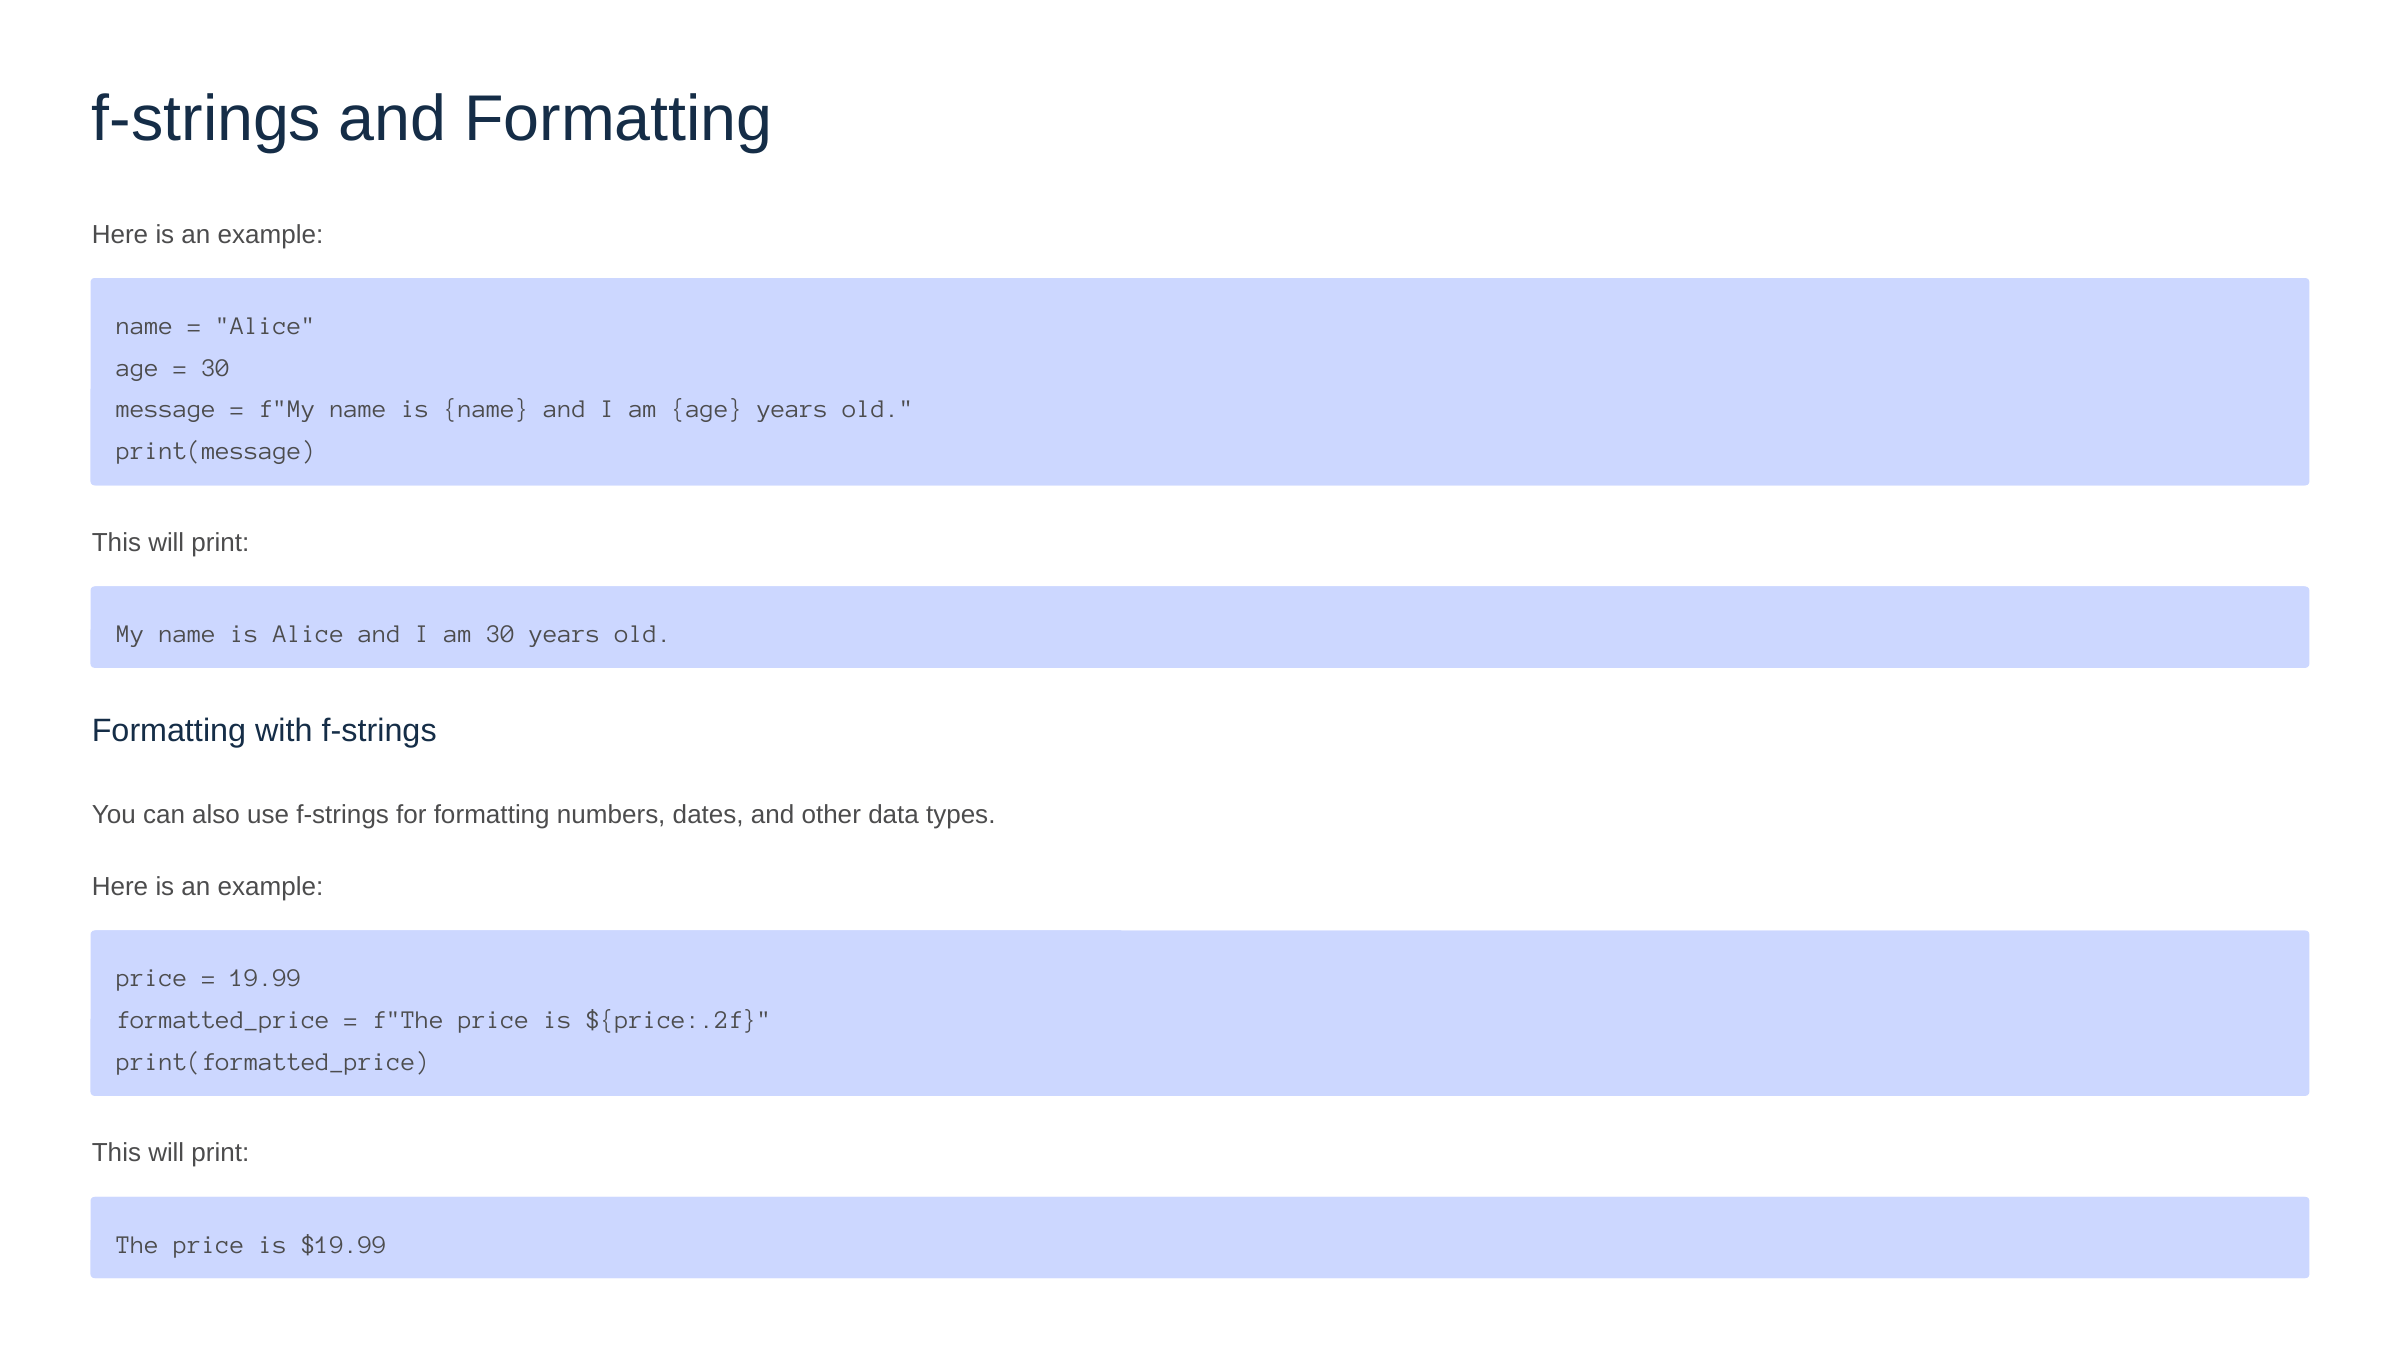

f-strings and Formatting
Here is an example:

name = "Alice"
age = 30
message = f"My name is {name} and I am {age} years old."
print(message)
This will print:

My name is Alice and I am 30 years old.
Formatting with f-strings
You can also use f-strings for formatting numbers, dates, and other data types.
Here is an example:

price = 19.99
formatted_price = f"The price is ${price:.2f}"
print(formatted_price)
This will print:

The price is $19.99